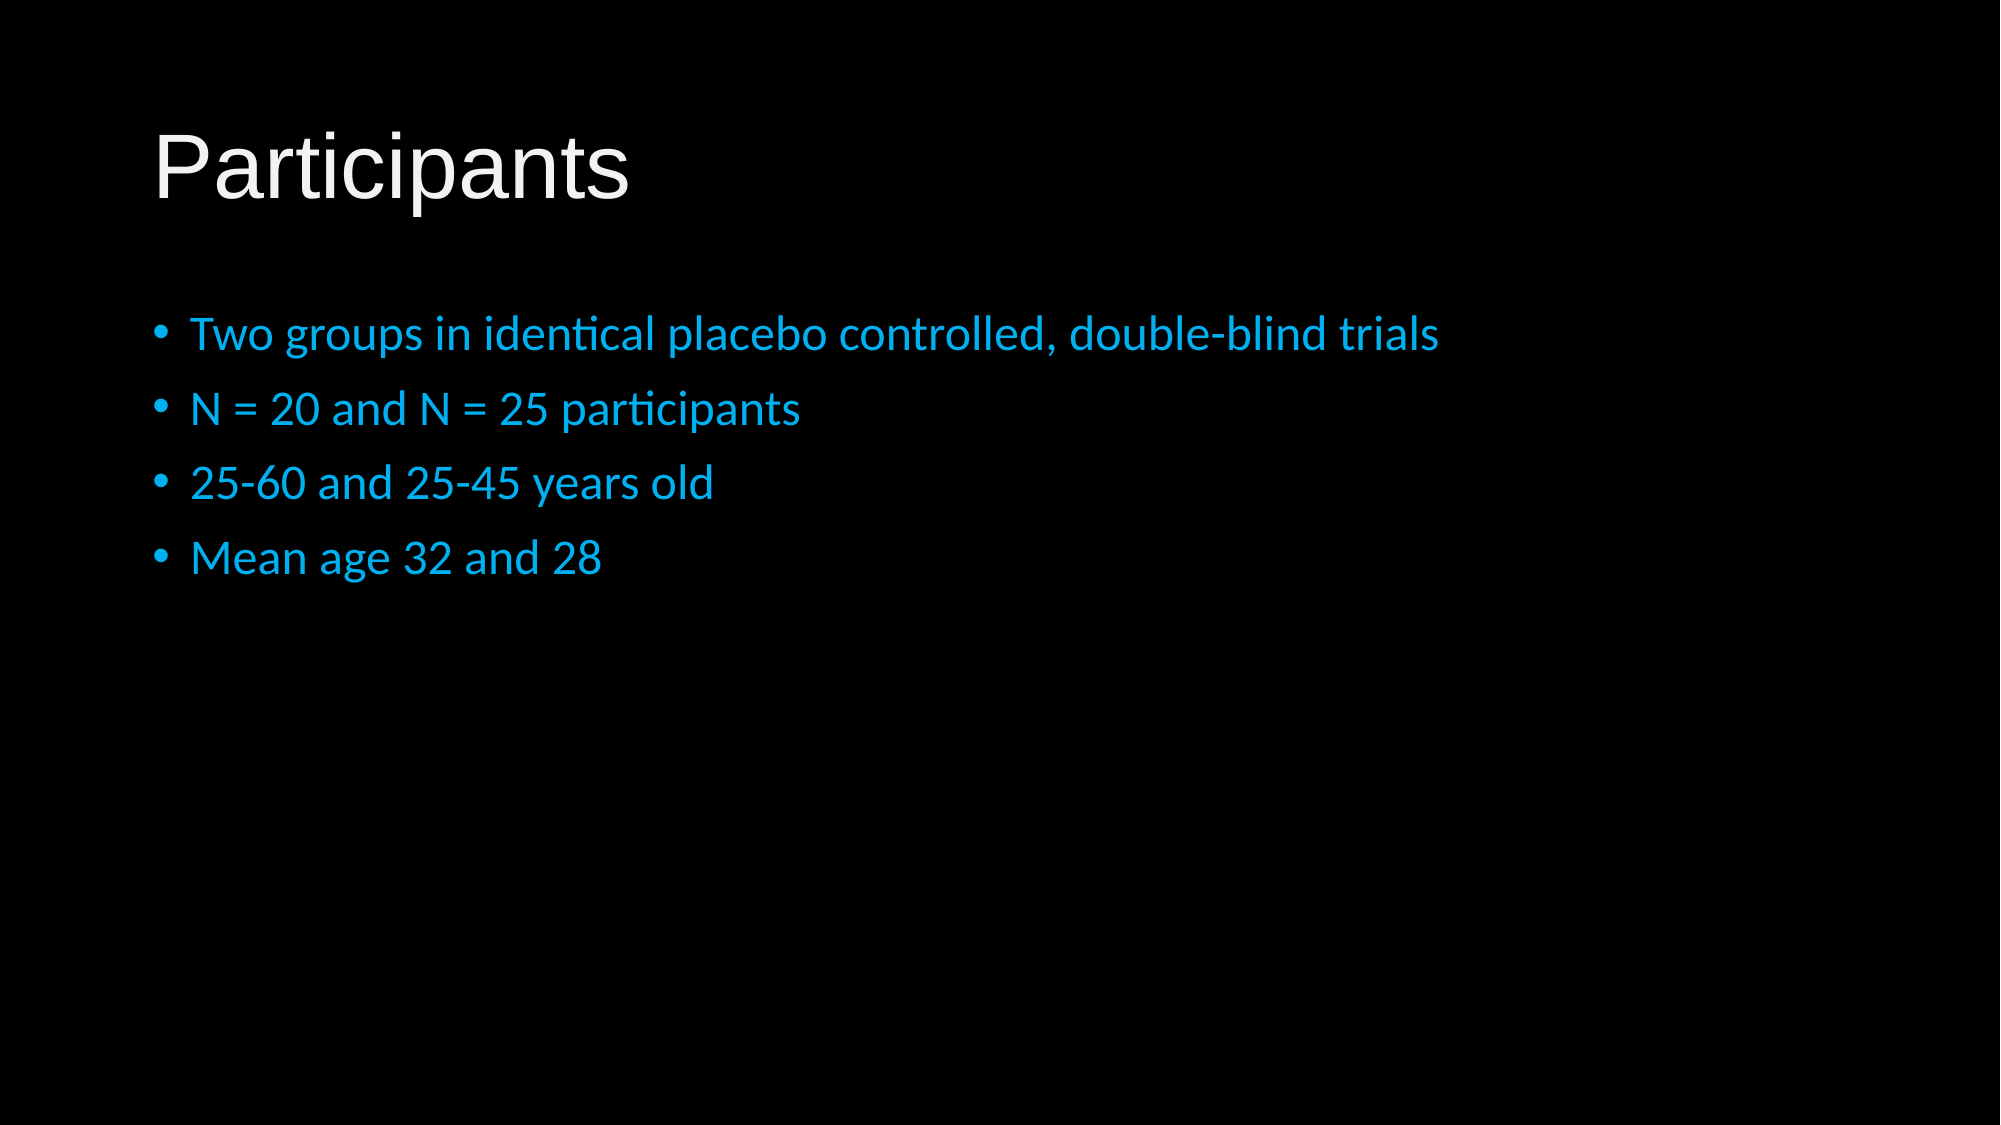

# Participants
Two groups in identical placebo controlled, double-blind trials
N = 20 and N = 25 participants
25-60 and 25-45 years old
Mean age 32 and 28